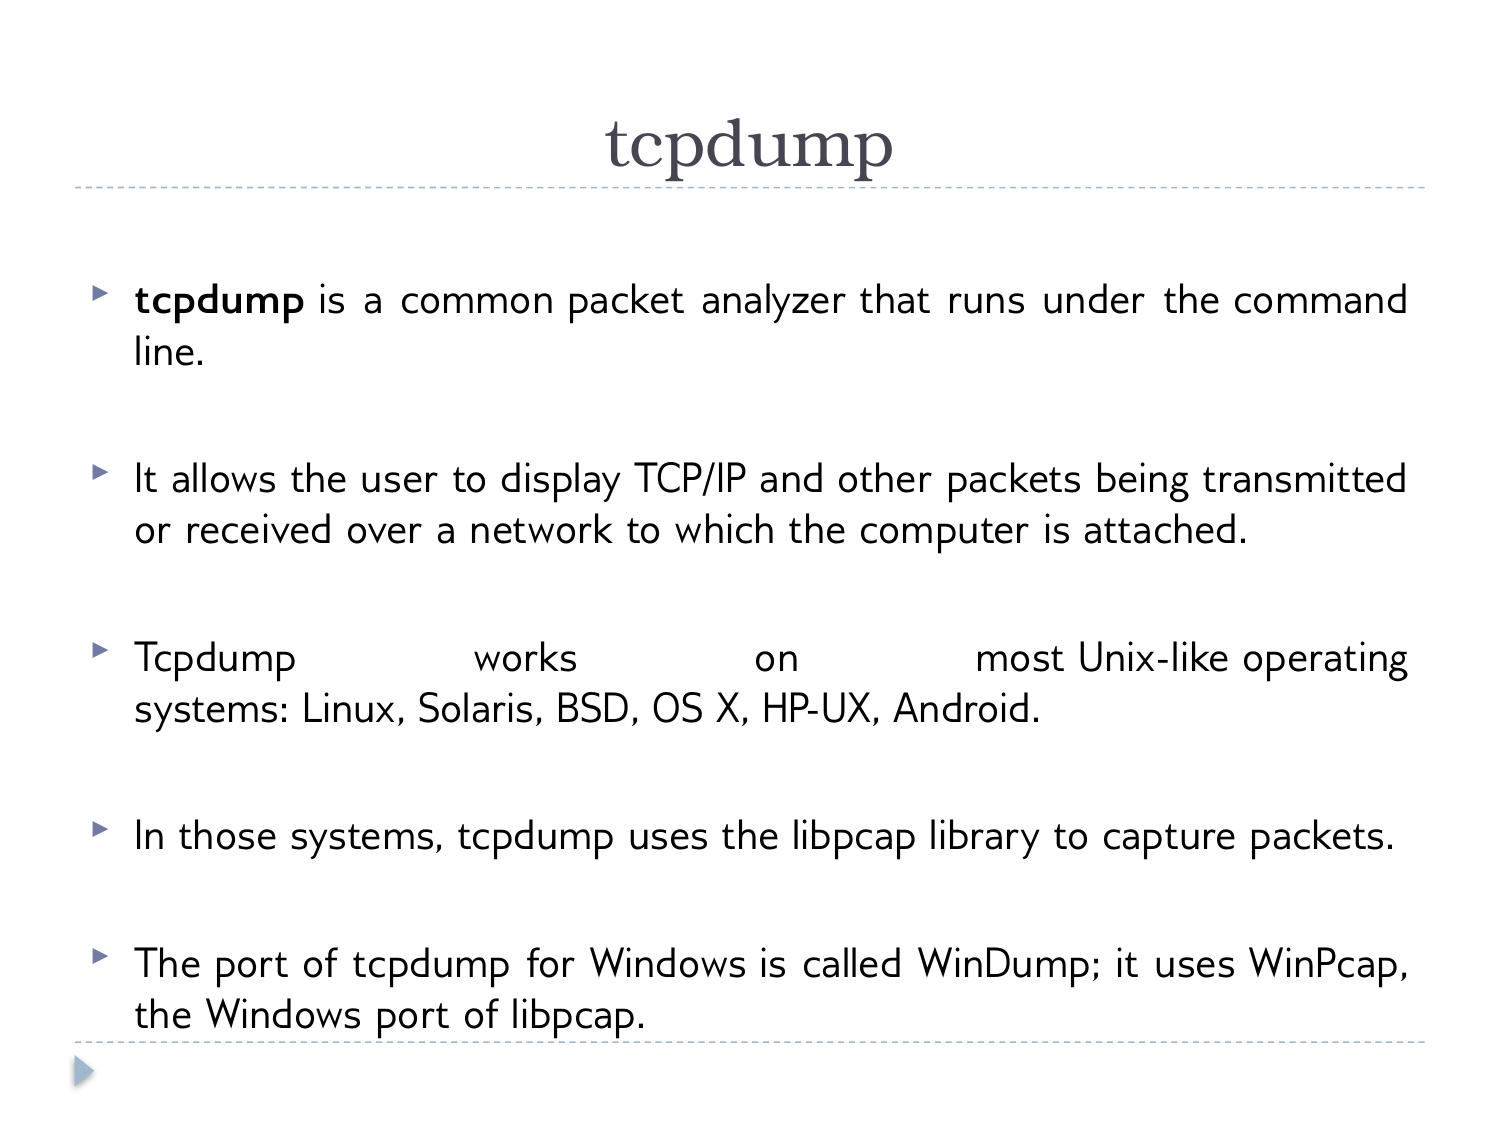

# tcpdump

tcpdump is a common packet analyzer that runs under the command line.

It allows the user to display TCP/IP and other packets being transmitted or received over a network to which the computer is attached.

Tcpdump works on most Unix-like operating systems: Linux, Solaris, BSD, OS X, HP-UX, Android.

In those systems, tcpdump uses the libpcap library to capture packets.

The port of tcpdump for Windows is called WinDump; it uses WinPcap, the Windows port of libpcap.